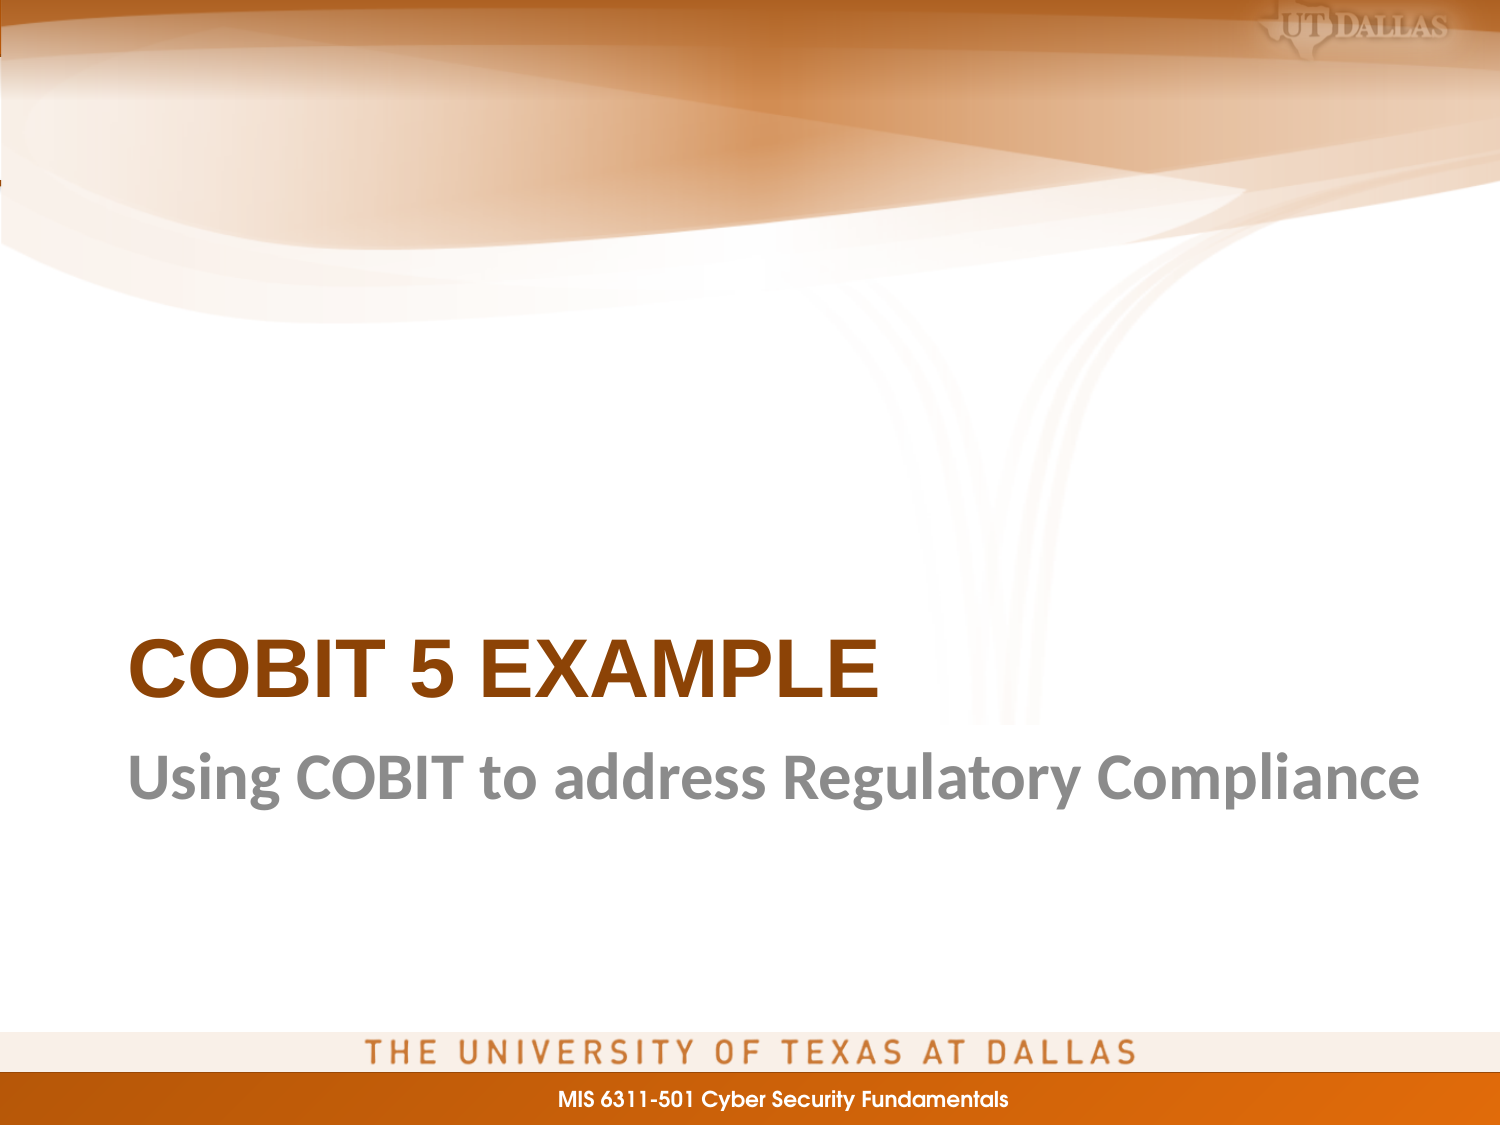

# COBIT 5 Example
Using COBIT to address Regulatory Compliance